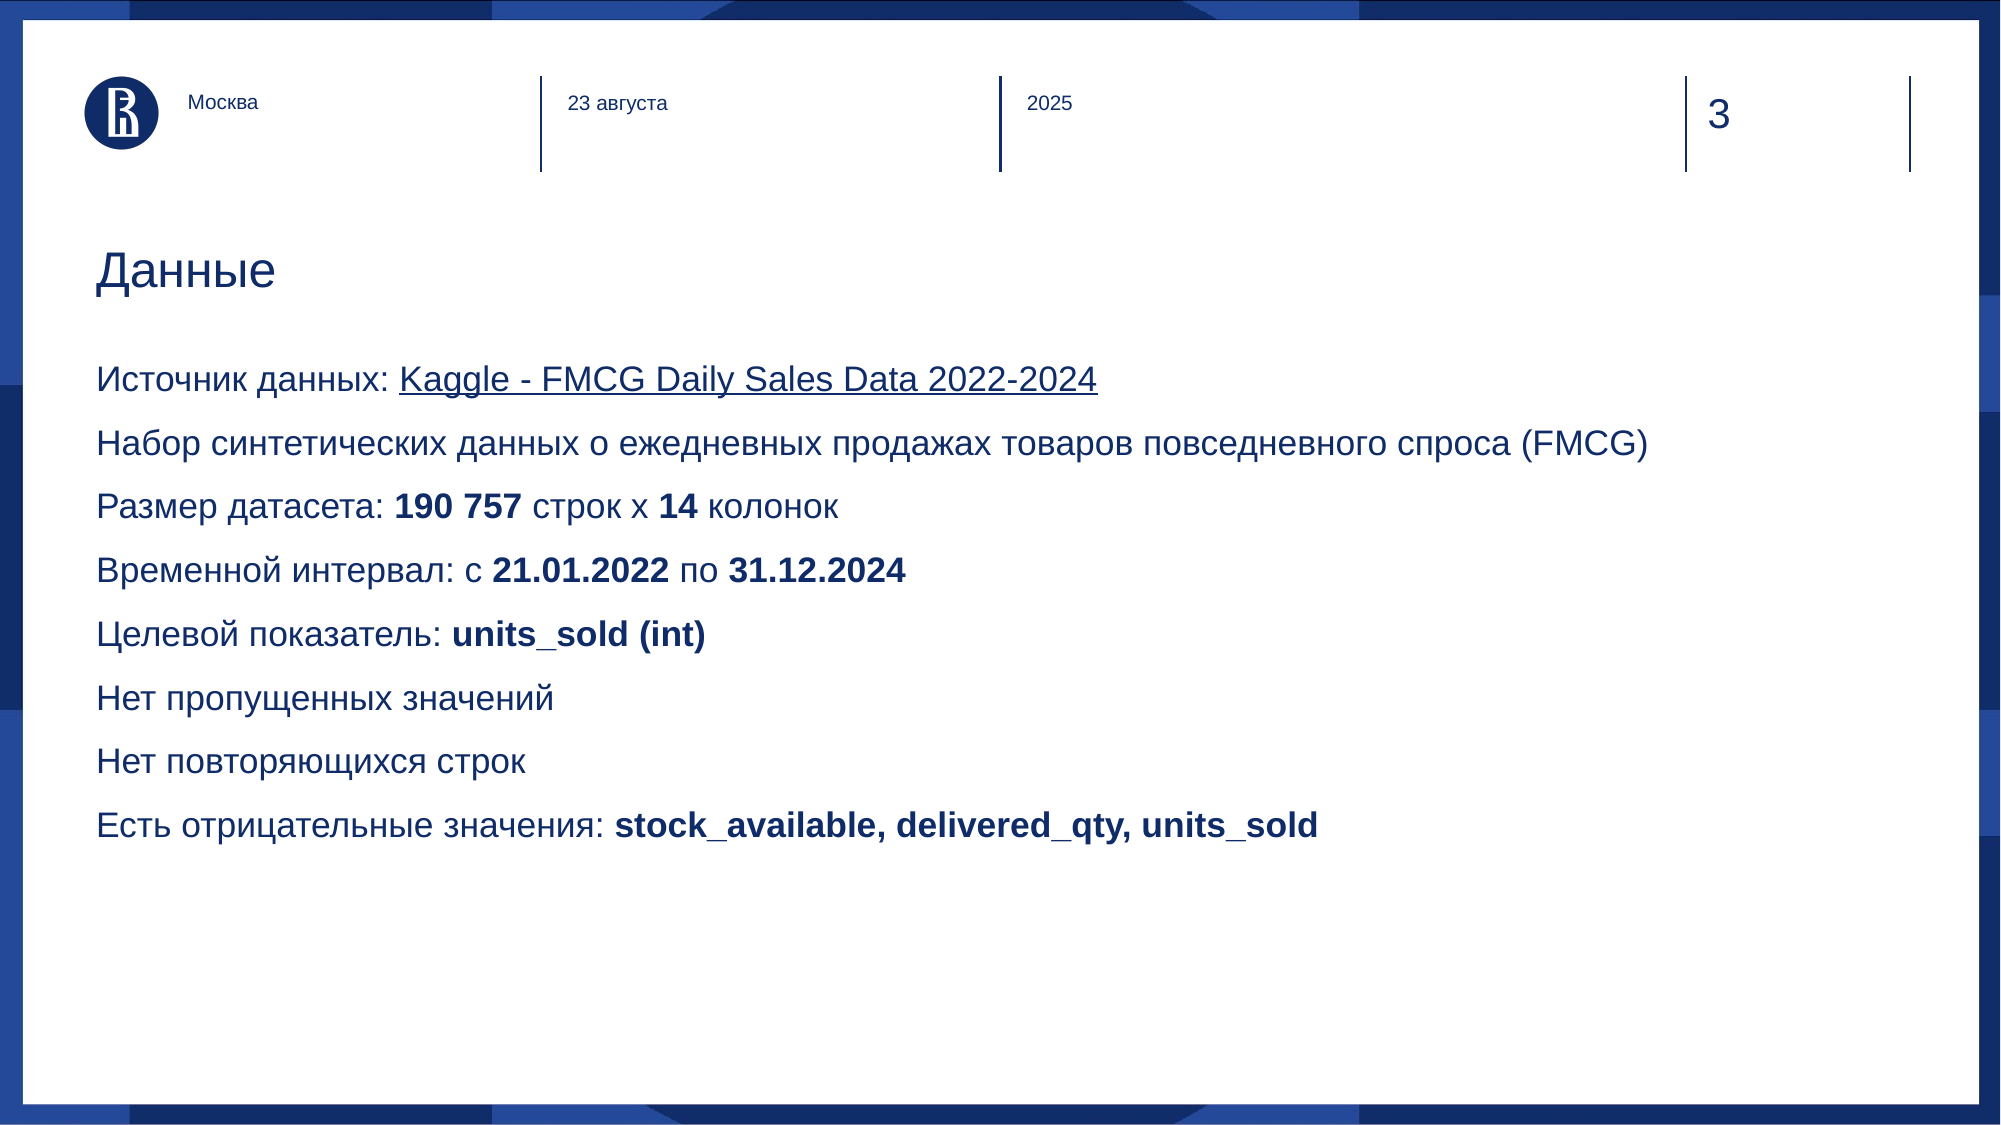

Москва
23 августа
2025
# Данные
Источник данных: Kaggle - FMCG Daily Sales Data 2022-2024
Набор синтетических данных о ежедневных продажах товаров повседневного спроса (FMCG)
Размер датасета: 190 757 строк х 14 колонок
Временной интервал: с 21.01.2022 по 31.12.2024
Целевой показатель: units_sold (int)
Нет пропущенных значений
Нет повторяющихся строк
Есть отрицательные значения: stock_available, delivered_qty, units_sold